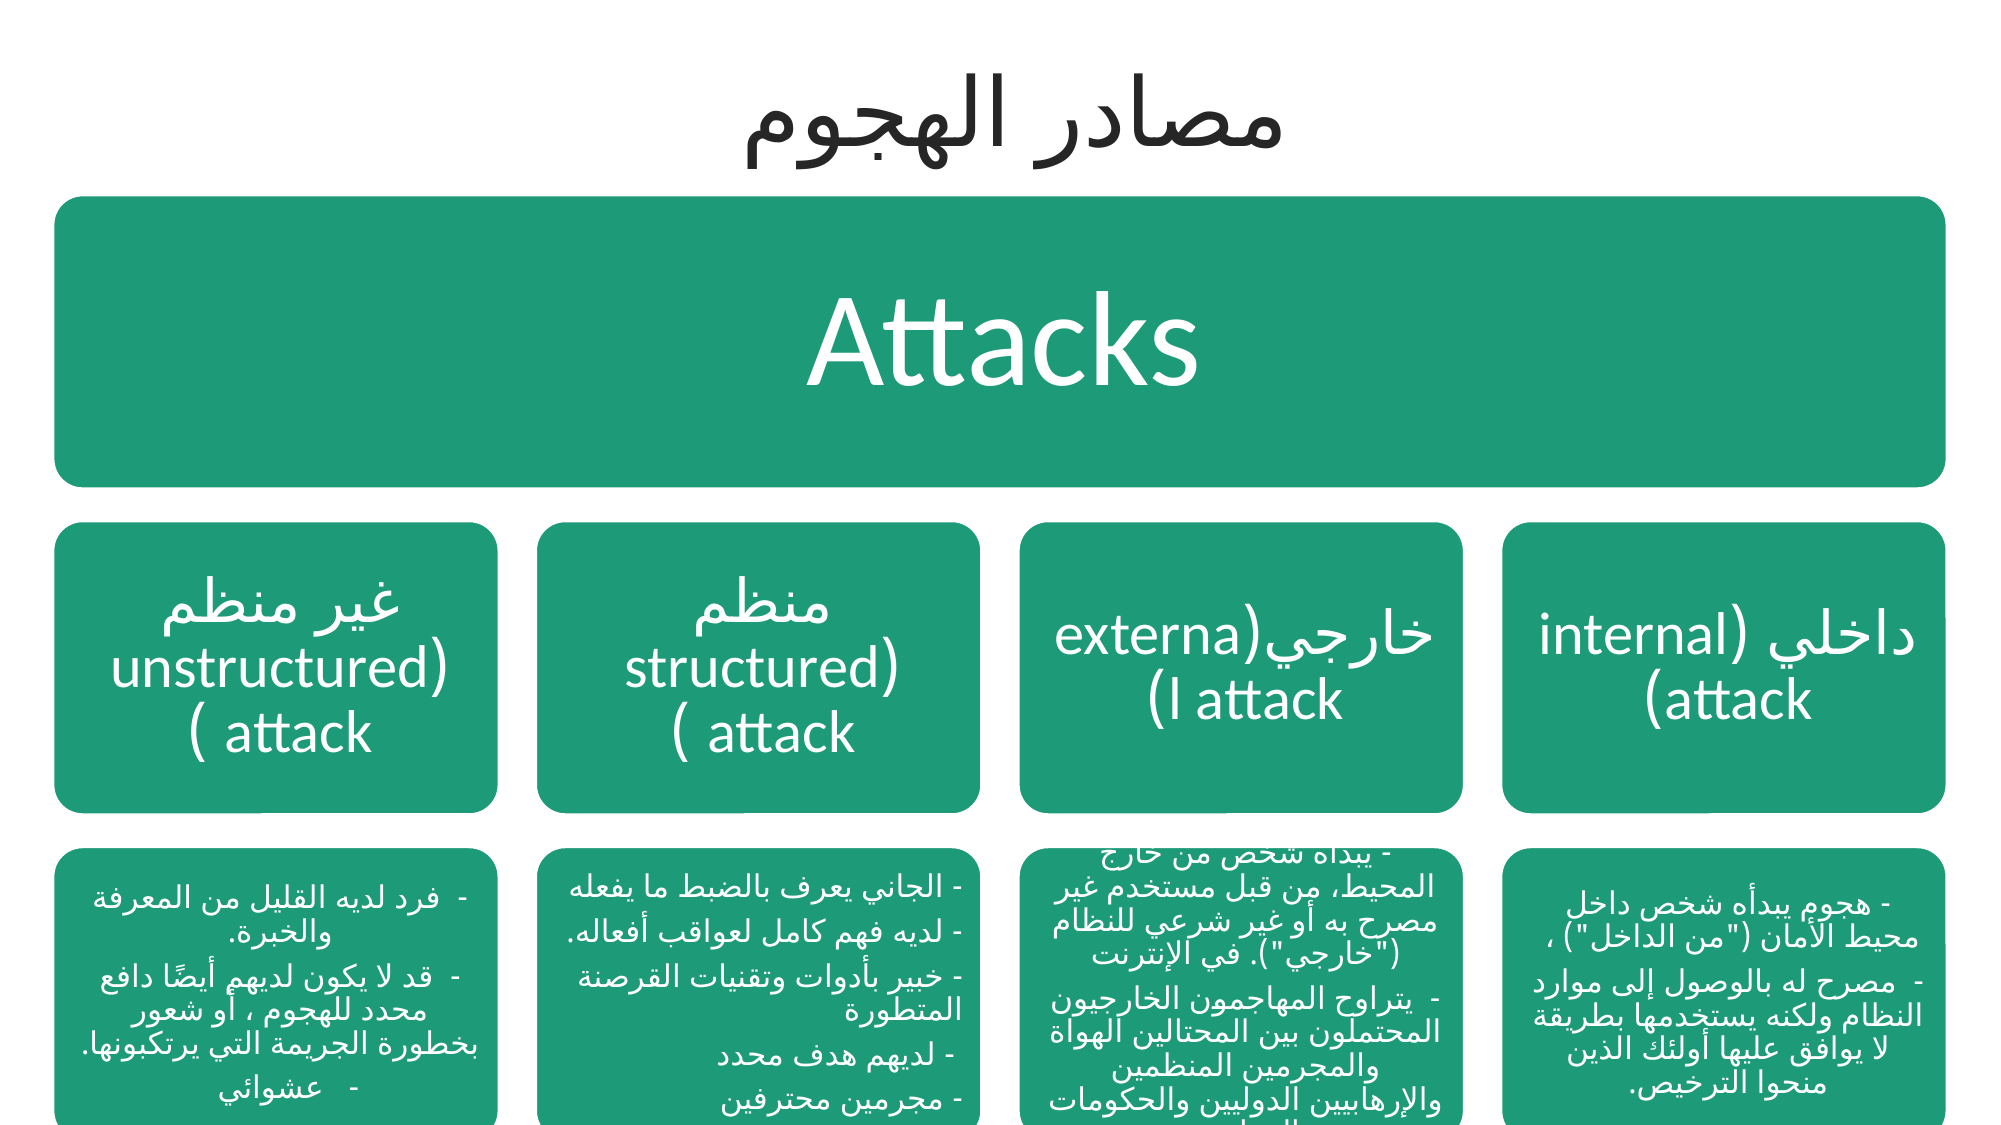

مصادر الهجوم
Attacks
داخلي (internal attack)
- هجوم يبدأه شخص داخل محيط الأمان ("من الداخل") ،
-  مصرح له بالوصول إلى موارد النظام ولكنه يستخدمها بطريقة لا يوافق عليها أولئك الذين منحوا الترخيص.
خارجي(external attack)
- يبدأه شخص من خارج المحيط، من قبل مستخدم غير مصرح به أو غير شرعي للنظام ("خارجي"). في الإنترنت
-  يتراوح المهاجمون الخارجيون المحتملون بين المحتالين الهواة والمجرمين المنظمين والإرهابيين الدوليين والحكومات المعادية.
منظم (structured attack )
- الجاني يعرف بالضبط ما يفعله
- لديه فهم كامل لعواقب أفعاله.
- خبير بأدوات وتقنيات القرصنة المتطورة
 - لديهم هدف محدد
- مجرمين محترفين
غير منظم (unstructured attack )
-  فرد لديه القليل من المعرفة والخبرة.
-  قد لا يكون لديهم أيضًا دافع محدد للهجوم ، أو شعور بخطورة الجريمة التي يرتكبونها.
-   عشوائي